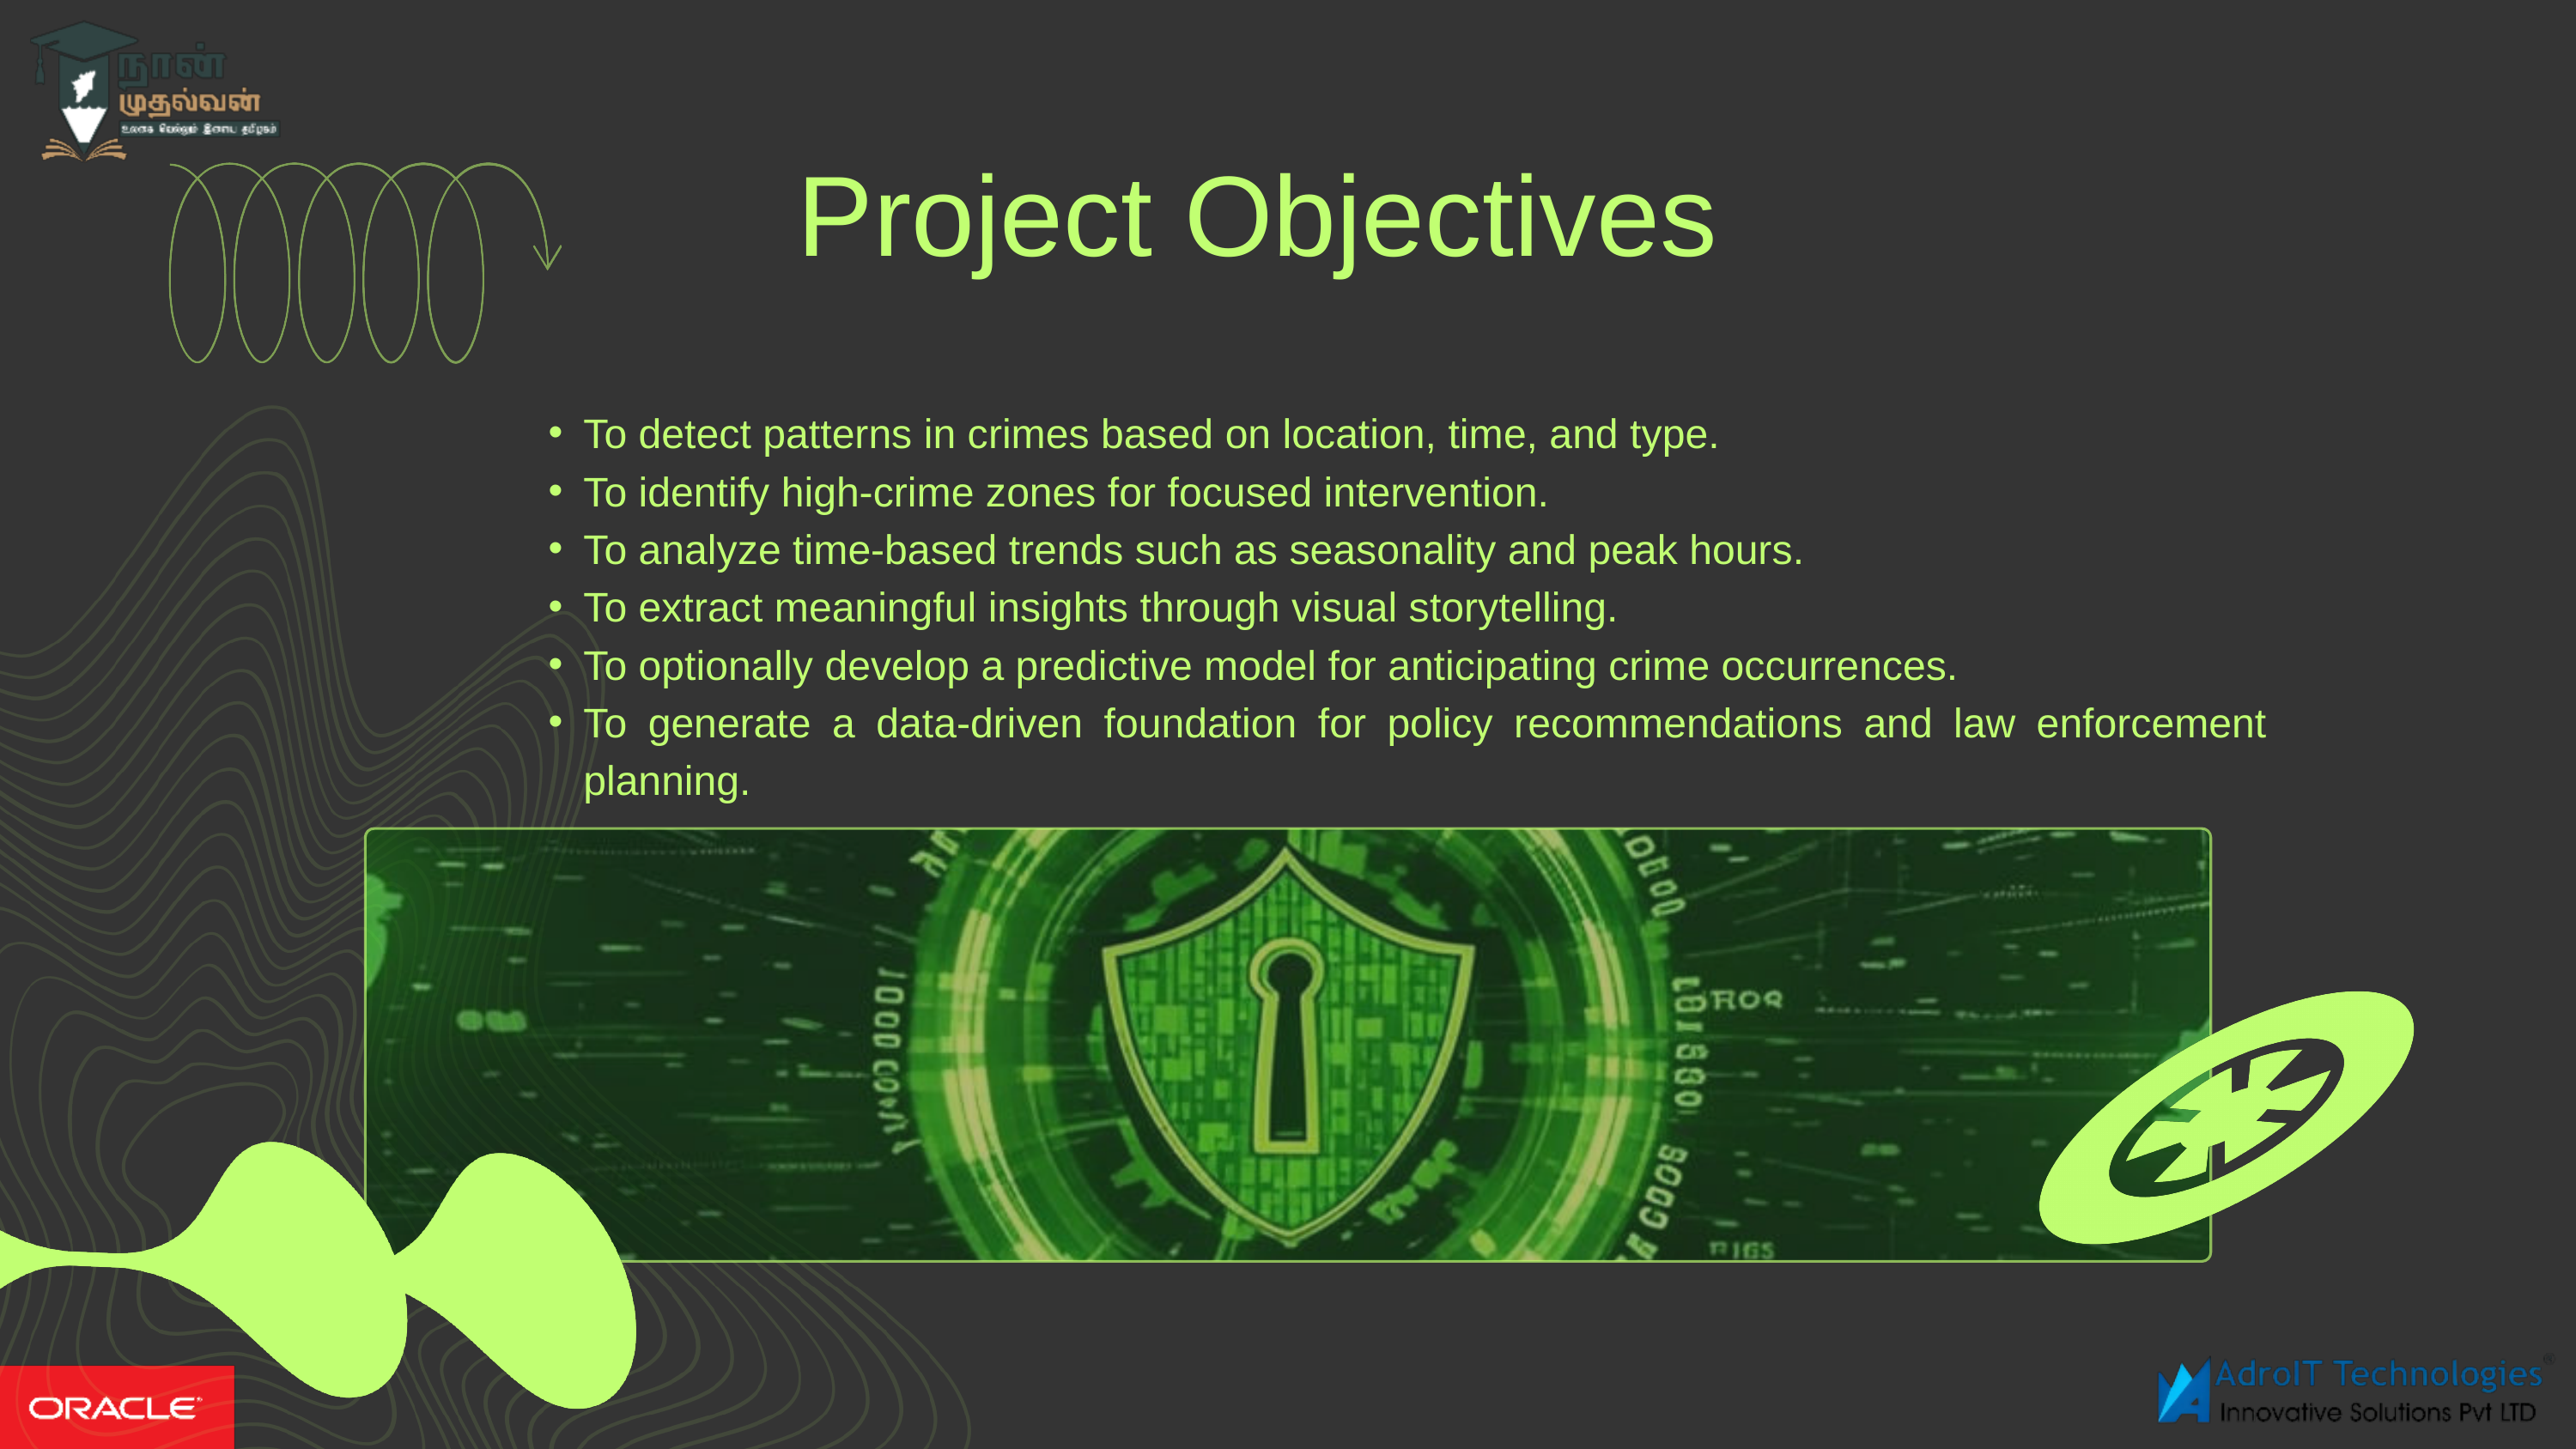

Project Objectives

To detect patterns in crimes based on location, time, and type.
To identify high-crime zones for focused intervention.
To analyze time-based trends such as seasonality and peak hours.
To extract meaningful insights through visual storytelling.
To optionally develop a predictive model for anticipating crime occurrences.
To generate a data-driven foundation for policy recommendations and law enforcement planning.